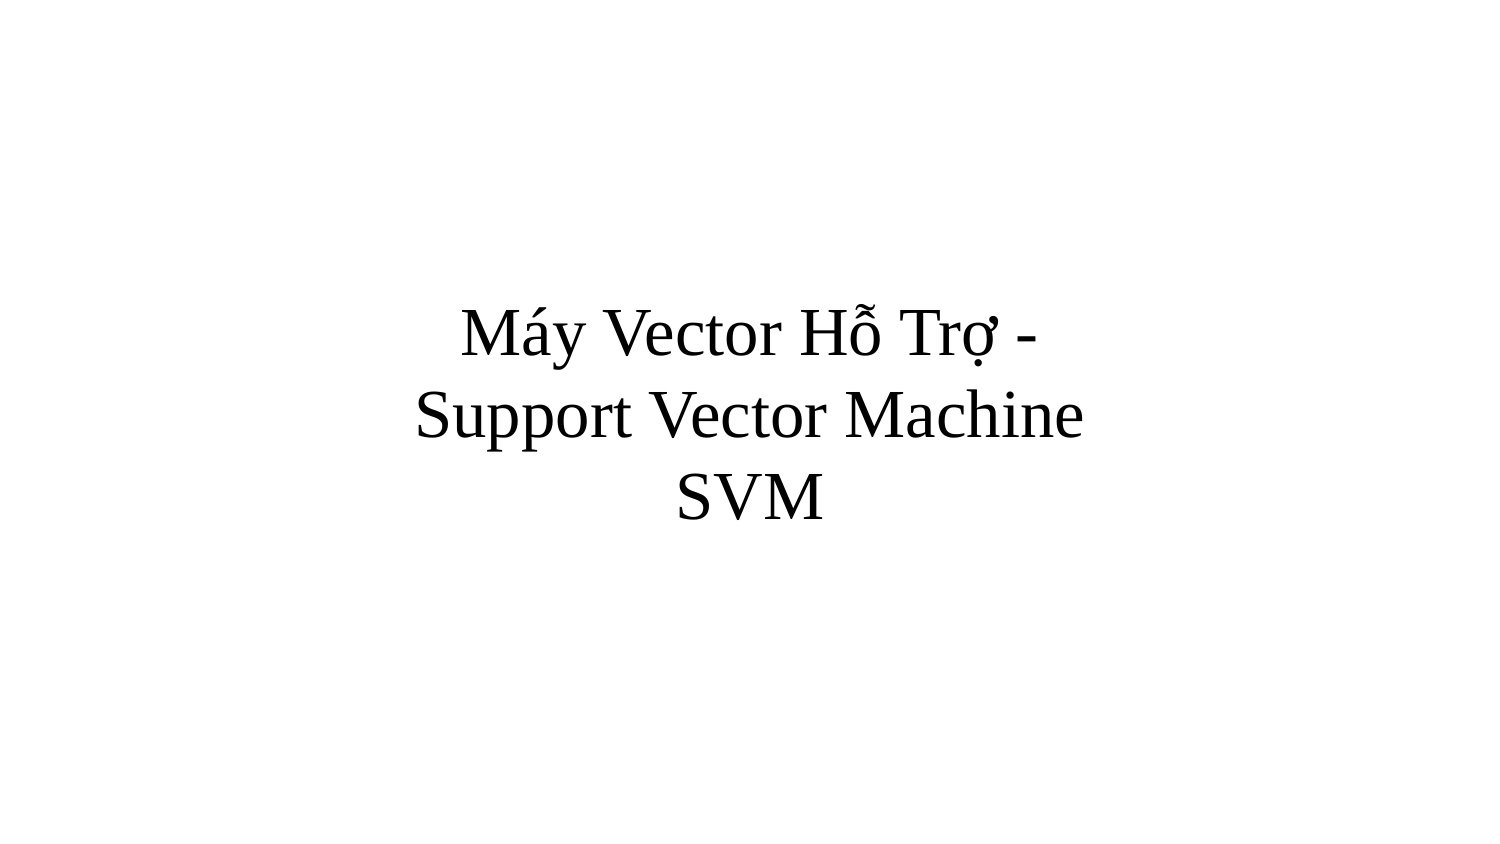

# Máy Vector Hỗ Trợ - Support Vector Machine SVM